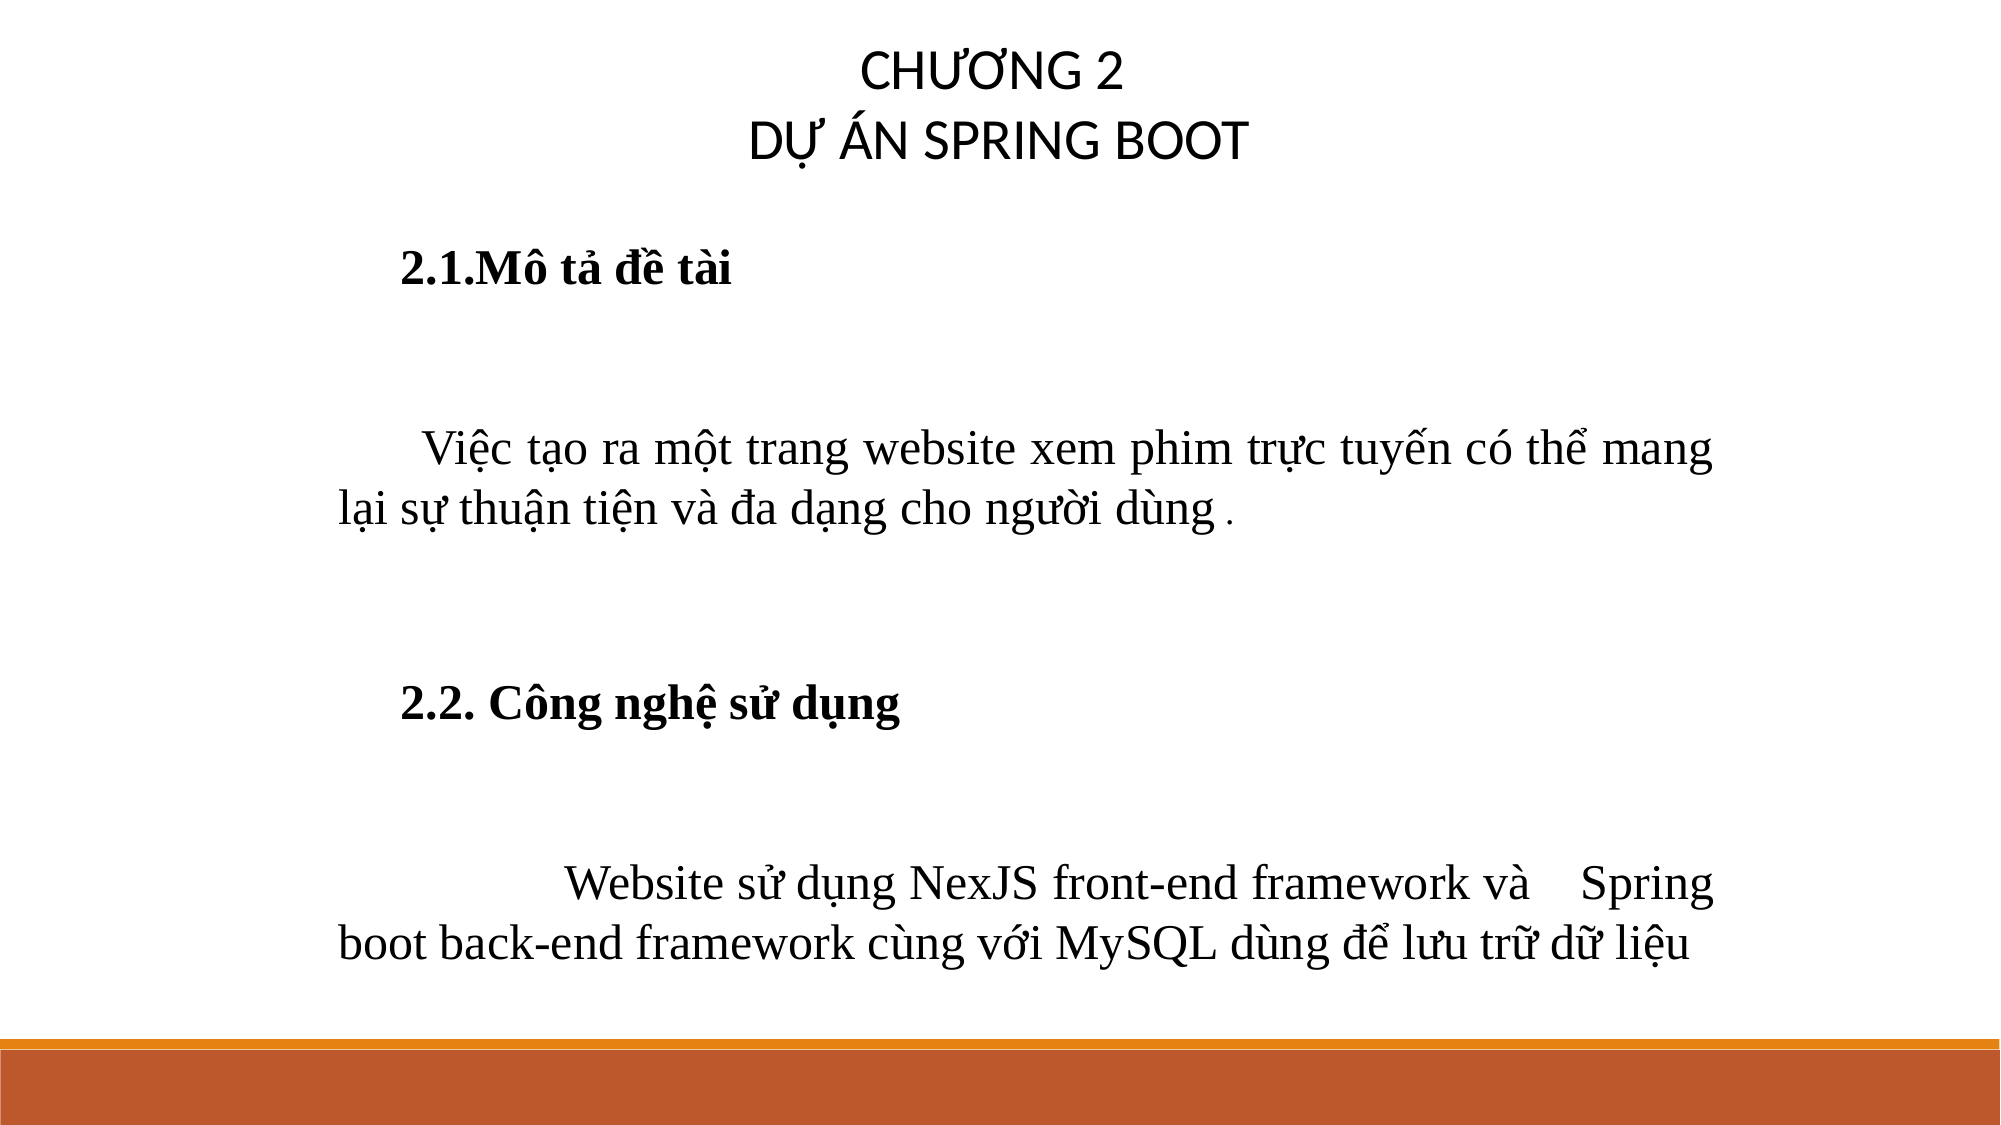

CHƯƠNG 2
DỰ ÁN SPRING BOOT

     2.1.Mô tả đề tài

      Việc tạo ra một trang website xem phim trực tuyến có thể mang lại sự thuận tiện và đa dạng cho người dùng .

     2.2. Công nghệ sử dụng

                  Website sử dụng NexJS front-end framework và    Spring boot back-end framework cùng với MySQL dùng để lưu trữ dữ liệu